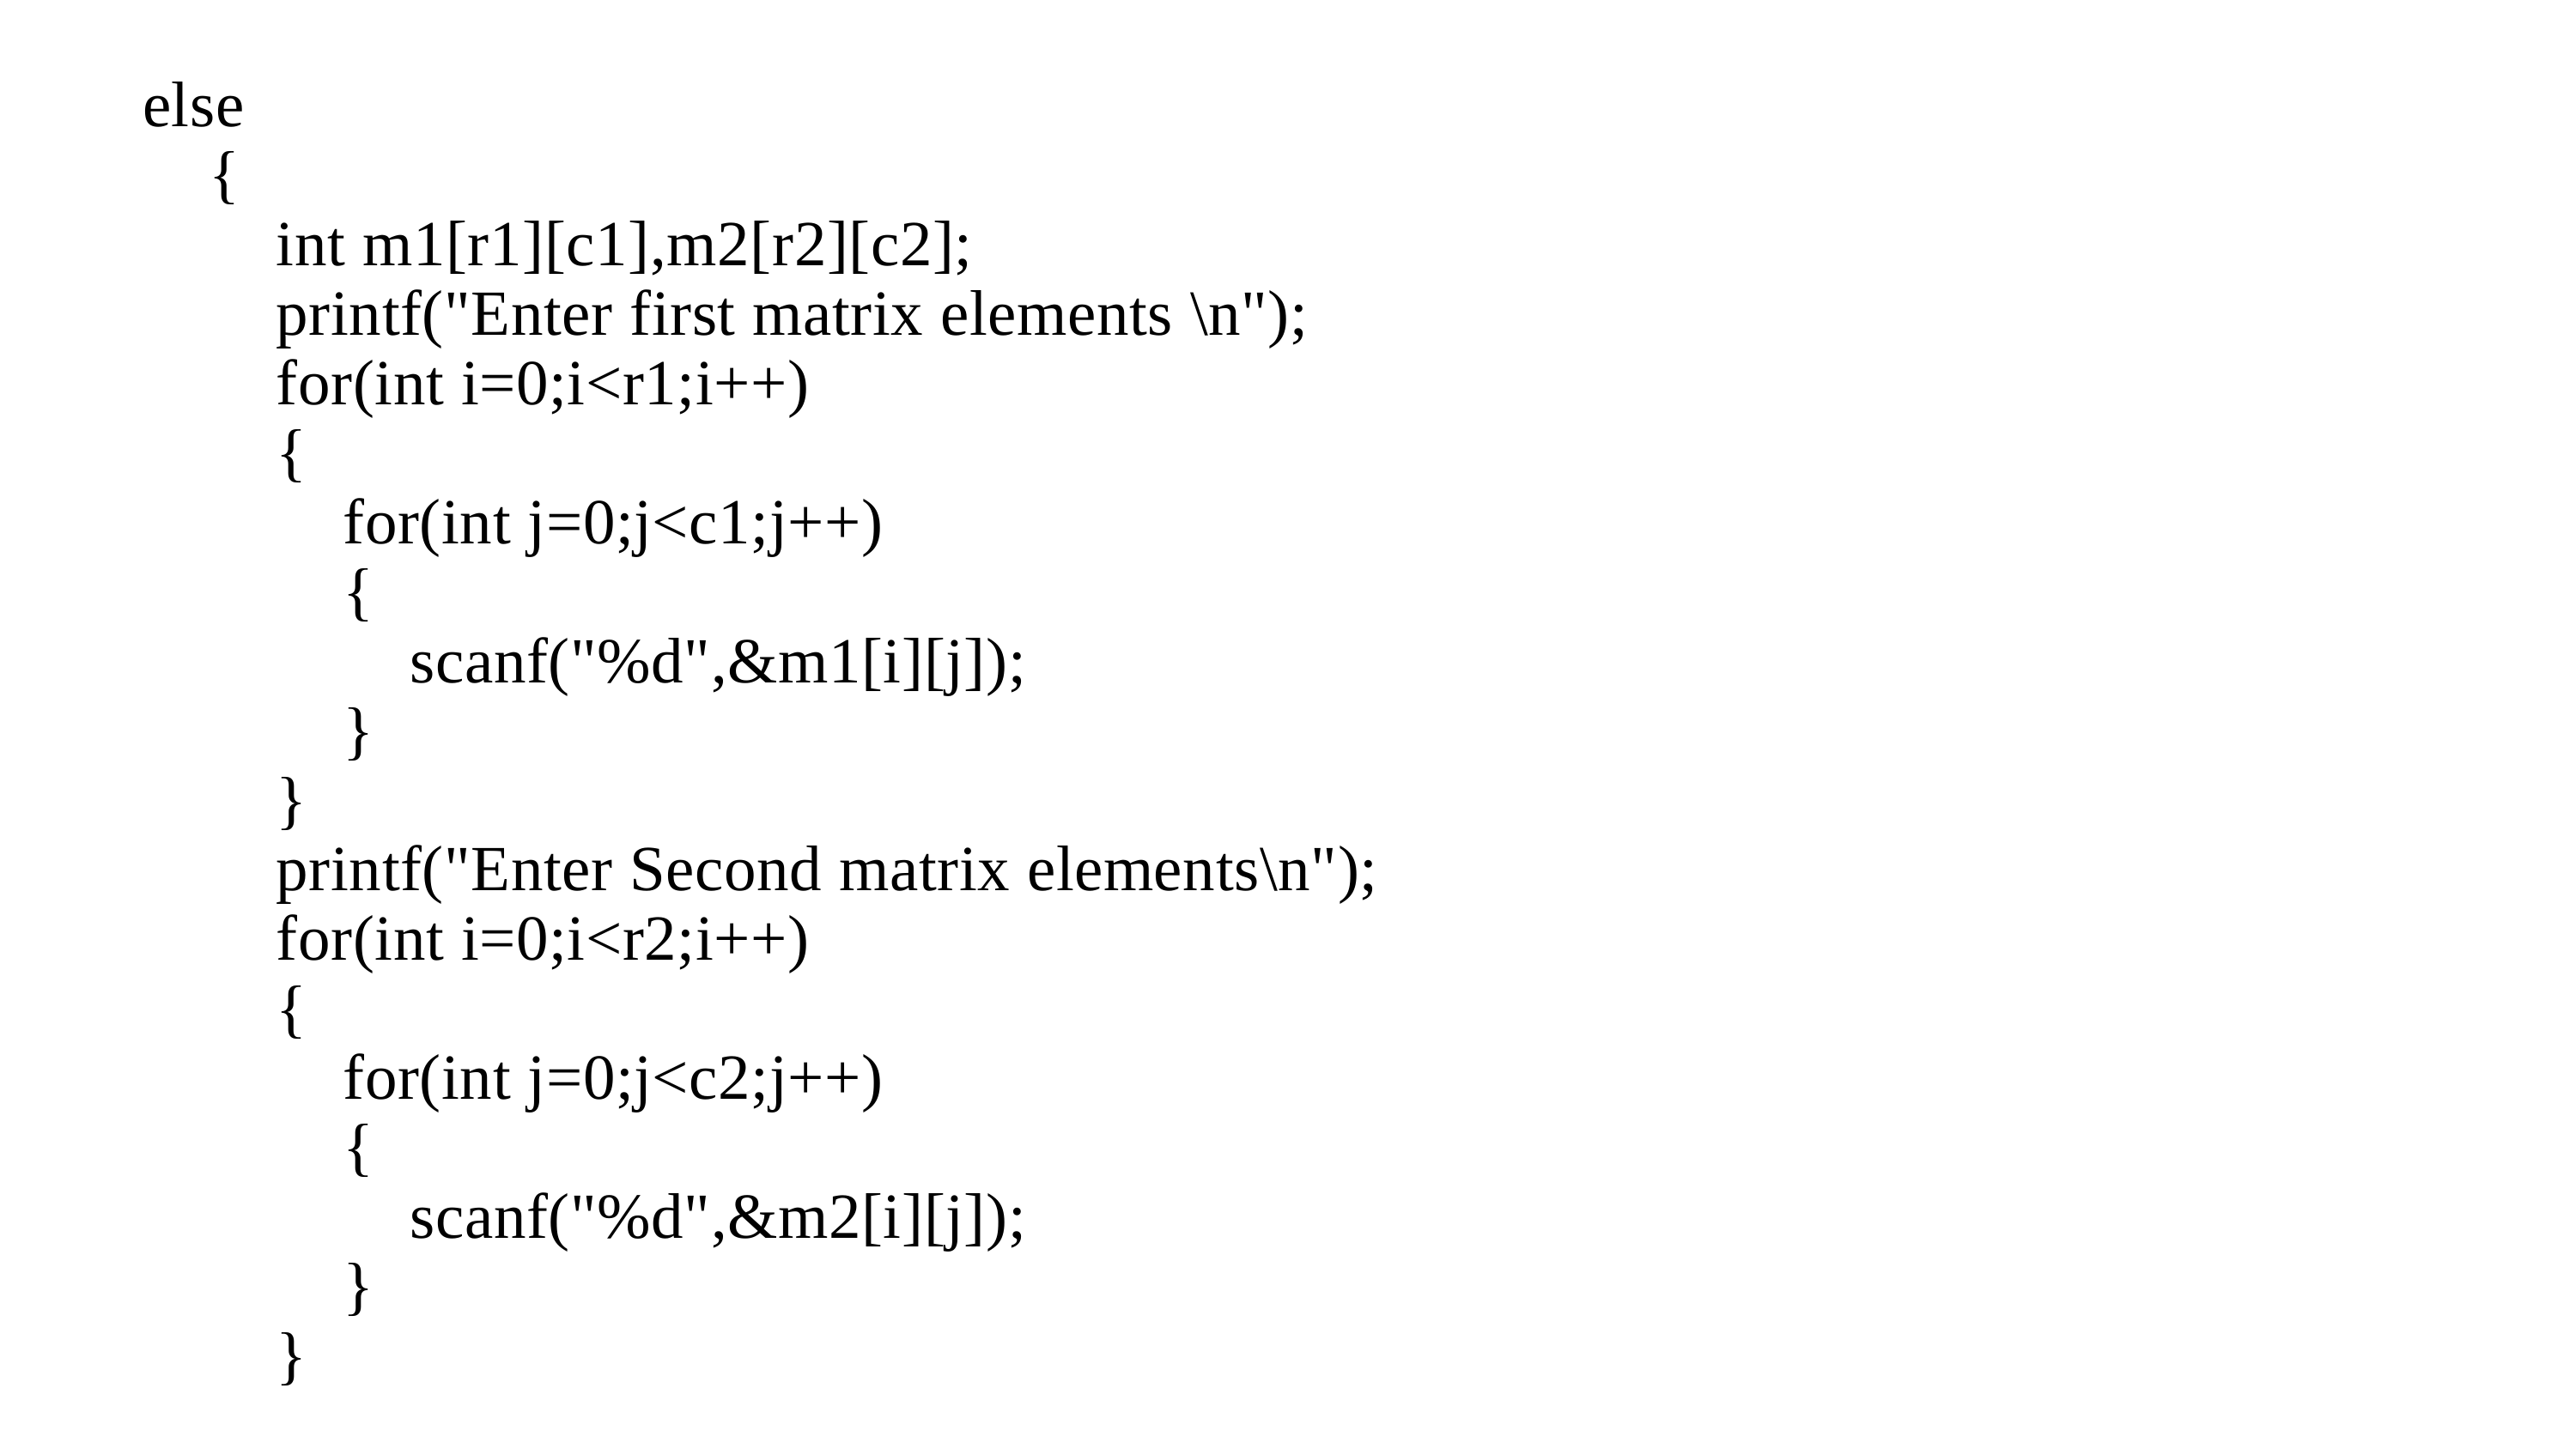

else
    {
        int m1[r1][c1],m2[r2][c2];
        printf("Enter first matrix elements \n");
        for(int i=0;i<r1;i++)
        {
            for(int j=0;j<c1;j++)
            {
                scanf("%d",&m1[i][j]);
            }
        }
        printf("Enter Second matrix elements\n");
        for(int i=0;i<r2;i++)
        {
            for(int j=0;j<c2;j++)
            {
                scanf("%d",&m2[i][j]);
            }
        }